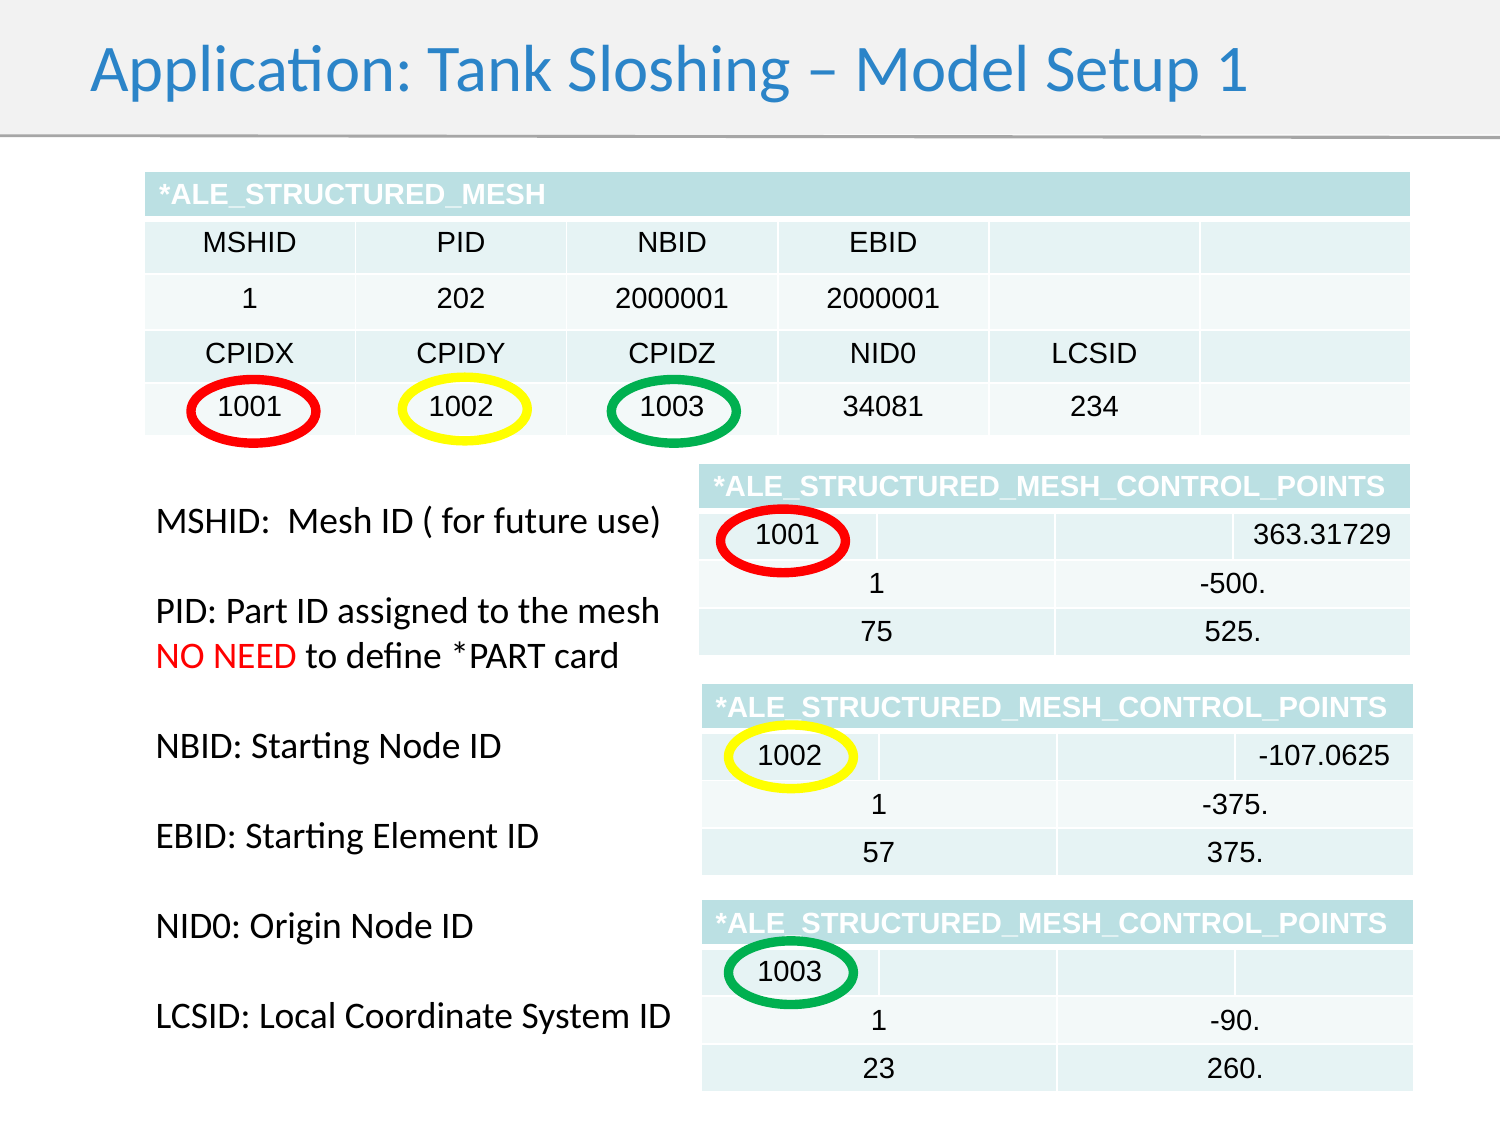

# Application: Tank Sloshing – Model Setup 1
| \*ALE\_STRUCTURED\_MESH |  |  |  |  |  |
| --- | --- | --- | --- | --- | --- |
| MSHID | PID | NBID | EBID |  |  |
| 1 | 202 | 2000001 | 2000001 |  |  |
| CPIDX | CPIDY | CPIDZ | NID0 | LCSID |  |
| 1001 | 1002 | 1003 | 34081 | 234 |  |

| \*ALE\_STRUCTURED\_MESH\_CONTROL\_POINTS |  |  |  |
| --- | --- | --- | --- |
| 1001 |  |  | 363.31729 |
| 1 |  | -500. |  |
| 75 |  | 525. |  |
MSHID:  Mesh ID ( for future use)

PID: Part ID assigned to the mesh
NO NEED to define *PART card

NBID: Starting Node ID

EBID: Starting Element ID

NID0: Origin Node ID

LCSID: Local Coordinate System ID

| \*ALE\_STRUCTURED\_MESH\_CONTROL\_POINTS |  |  |  |
| --- | --- | --- | --- |
| 1002 |  |  | -107.0625 |
| 1 |  | -375. |  |
| 57 |  | 375. |  |

| \*ALE\_STRUCTURED\_MESH\_CONTROL\_POINTS |  |  |  |
| --- | --- | --- | --- |
| 1003 |  |  |  |
| 1 |  | -90. |  |
| 23 |  | 260. |  |